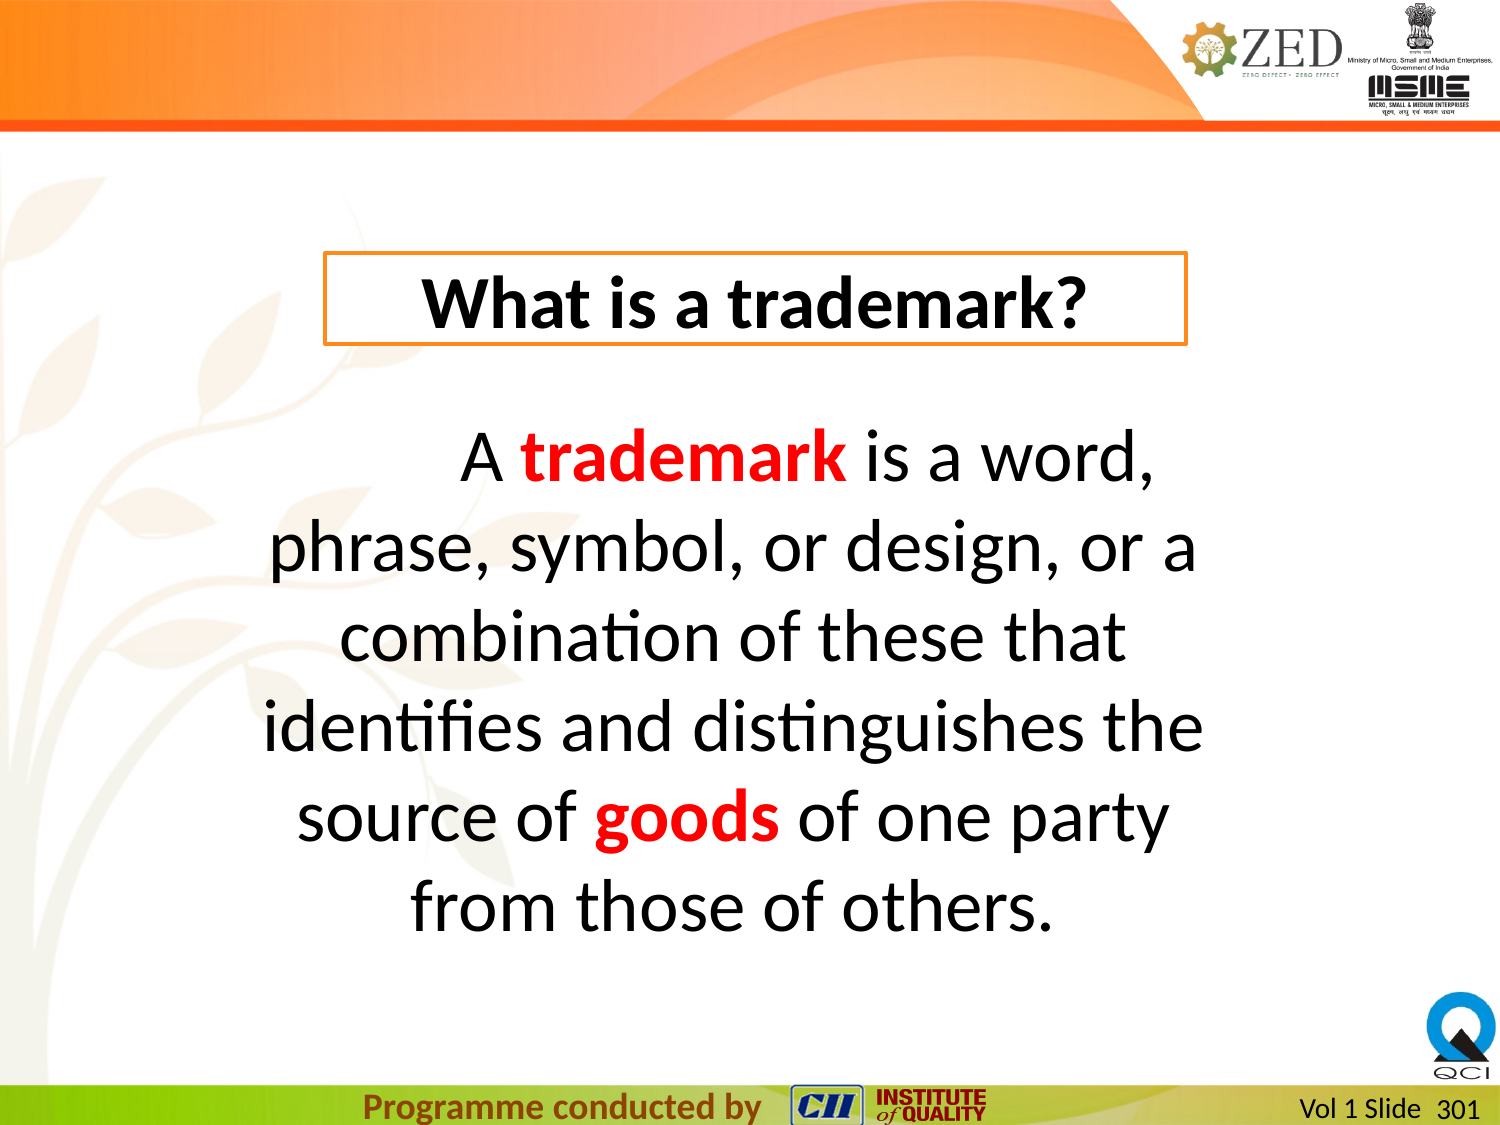

# What is a trademark?
	A trademark is a word, phrase, symbol, or design, or a combination of these that identifies and distinguishes the source of goods of one party from those of others.